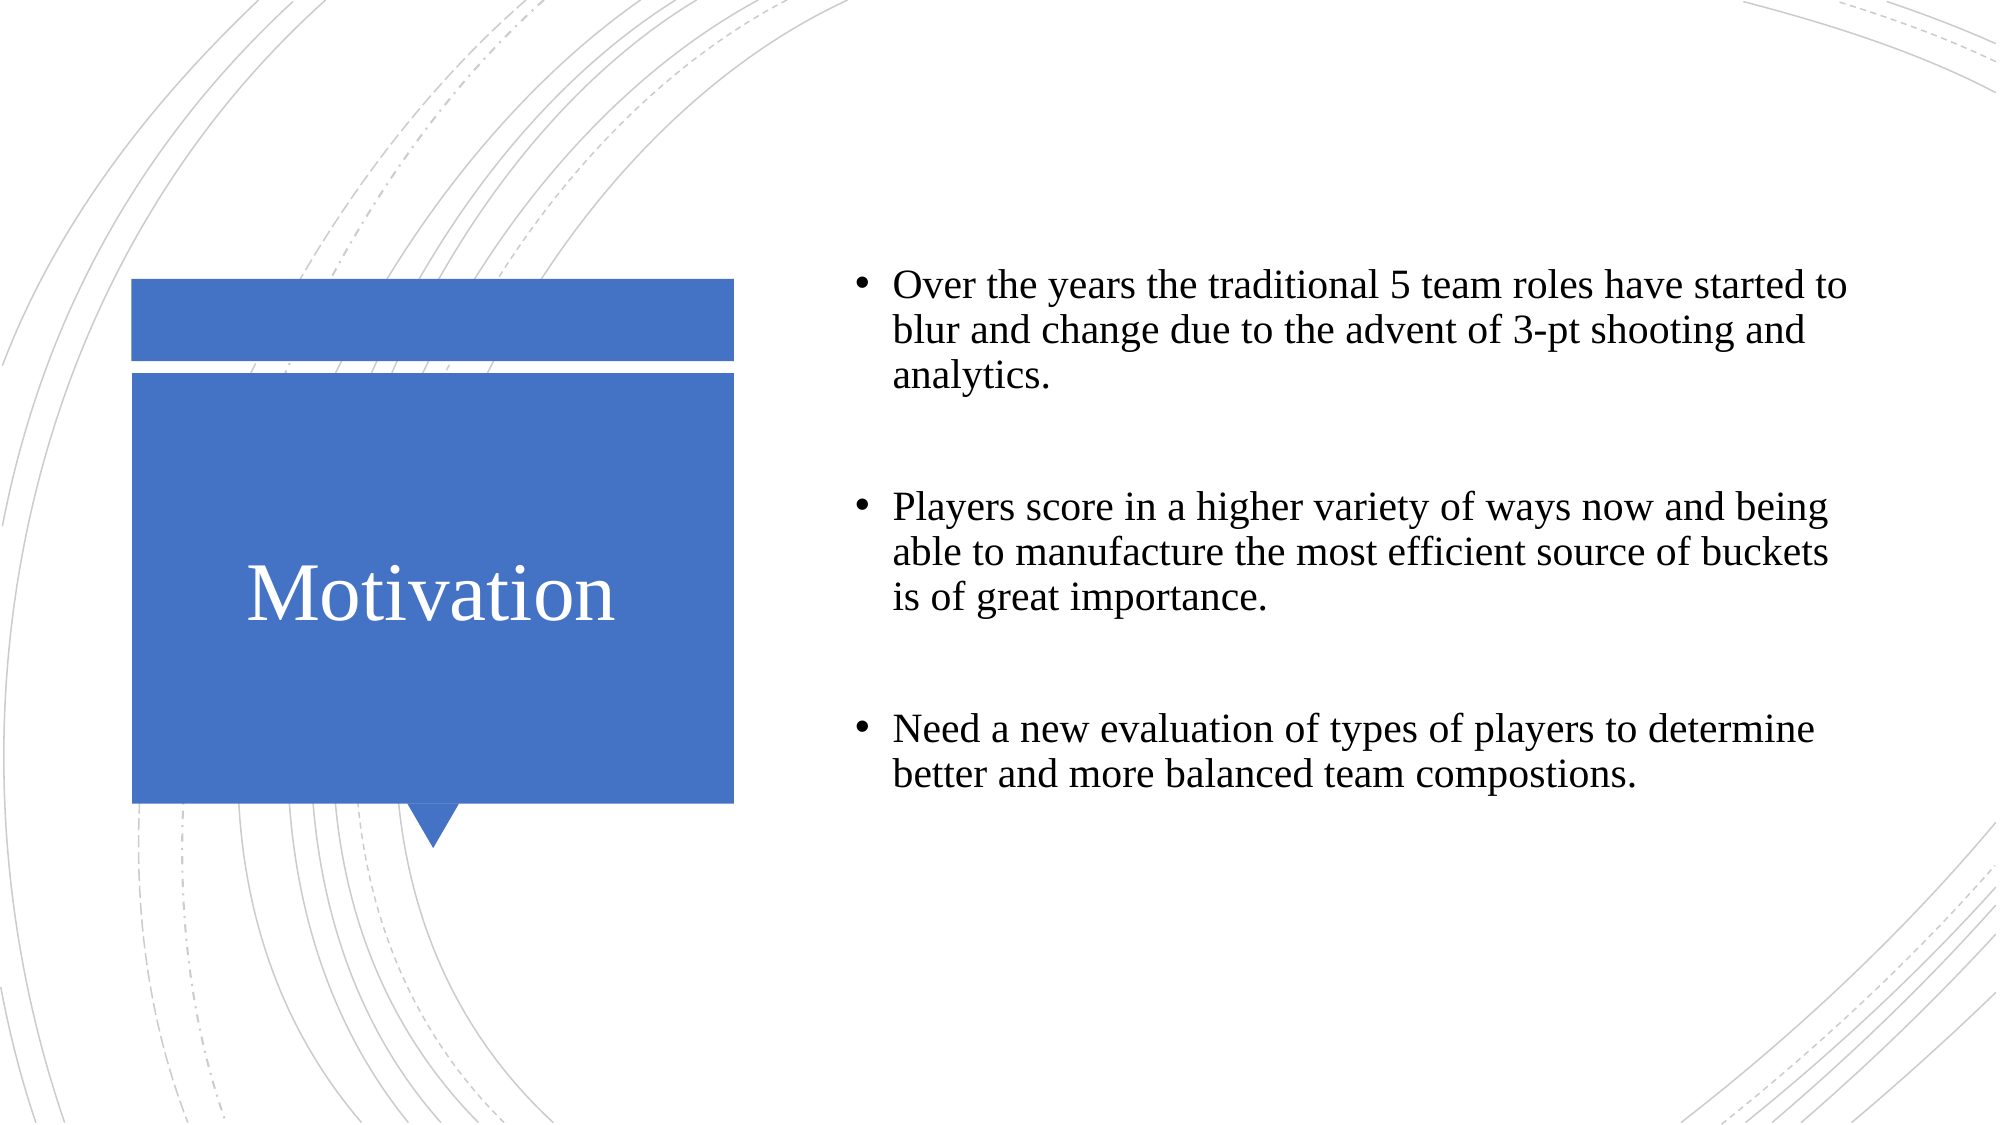

Over the years the traditional 5 team roles have started to blur and change due to the advent of 3-pt shooting and analytics.

Players score in a higher variety of ways now and being able to manufacture the most efficient source of buckets is of great importance.

Need a new evaluation of types of players to determine better and more balanced team compostions.

# Motivation